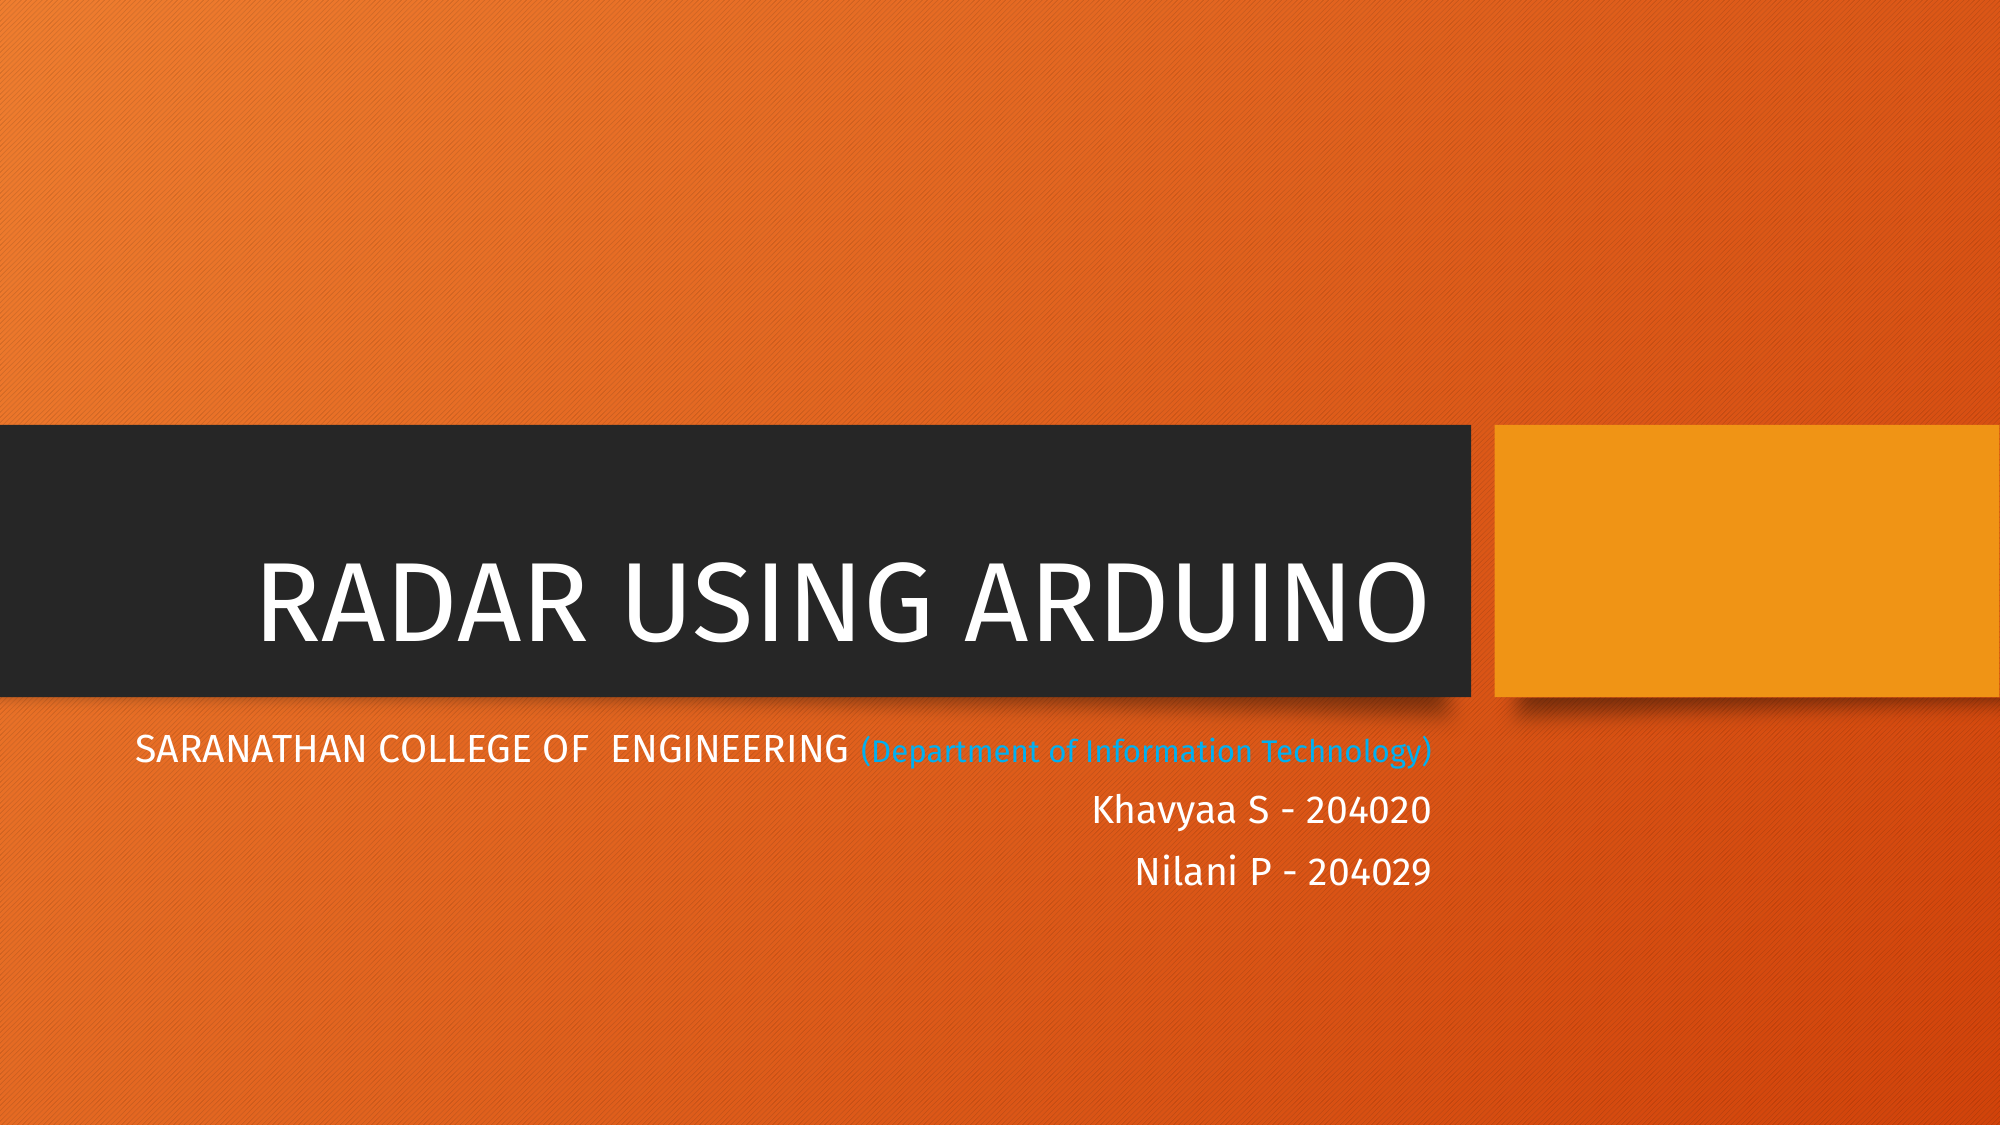

# RADAR USING ARDUINO
SARANATHAN COLLEGE OF  ENGINEERING (Department of Information Technology)
Khavyaa S - 204020
Nilani P - 204029